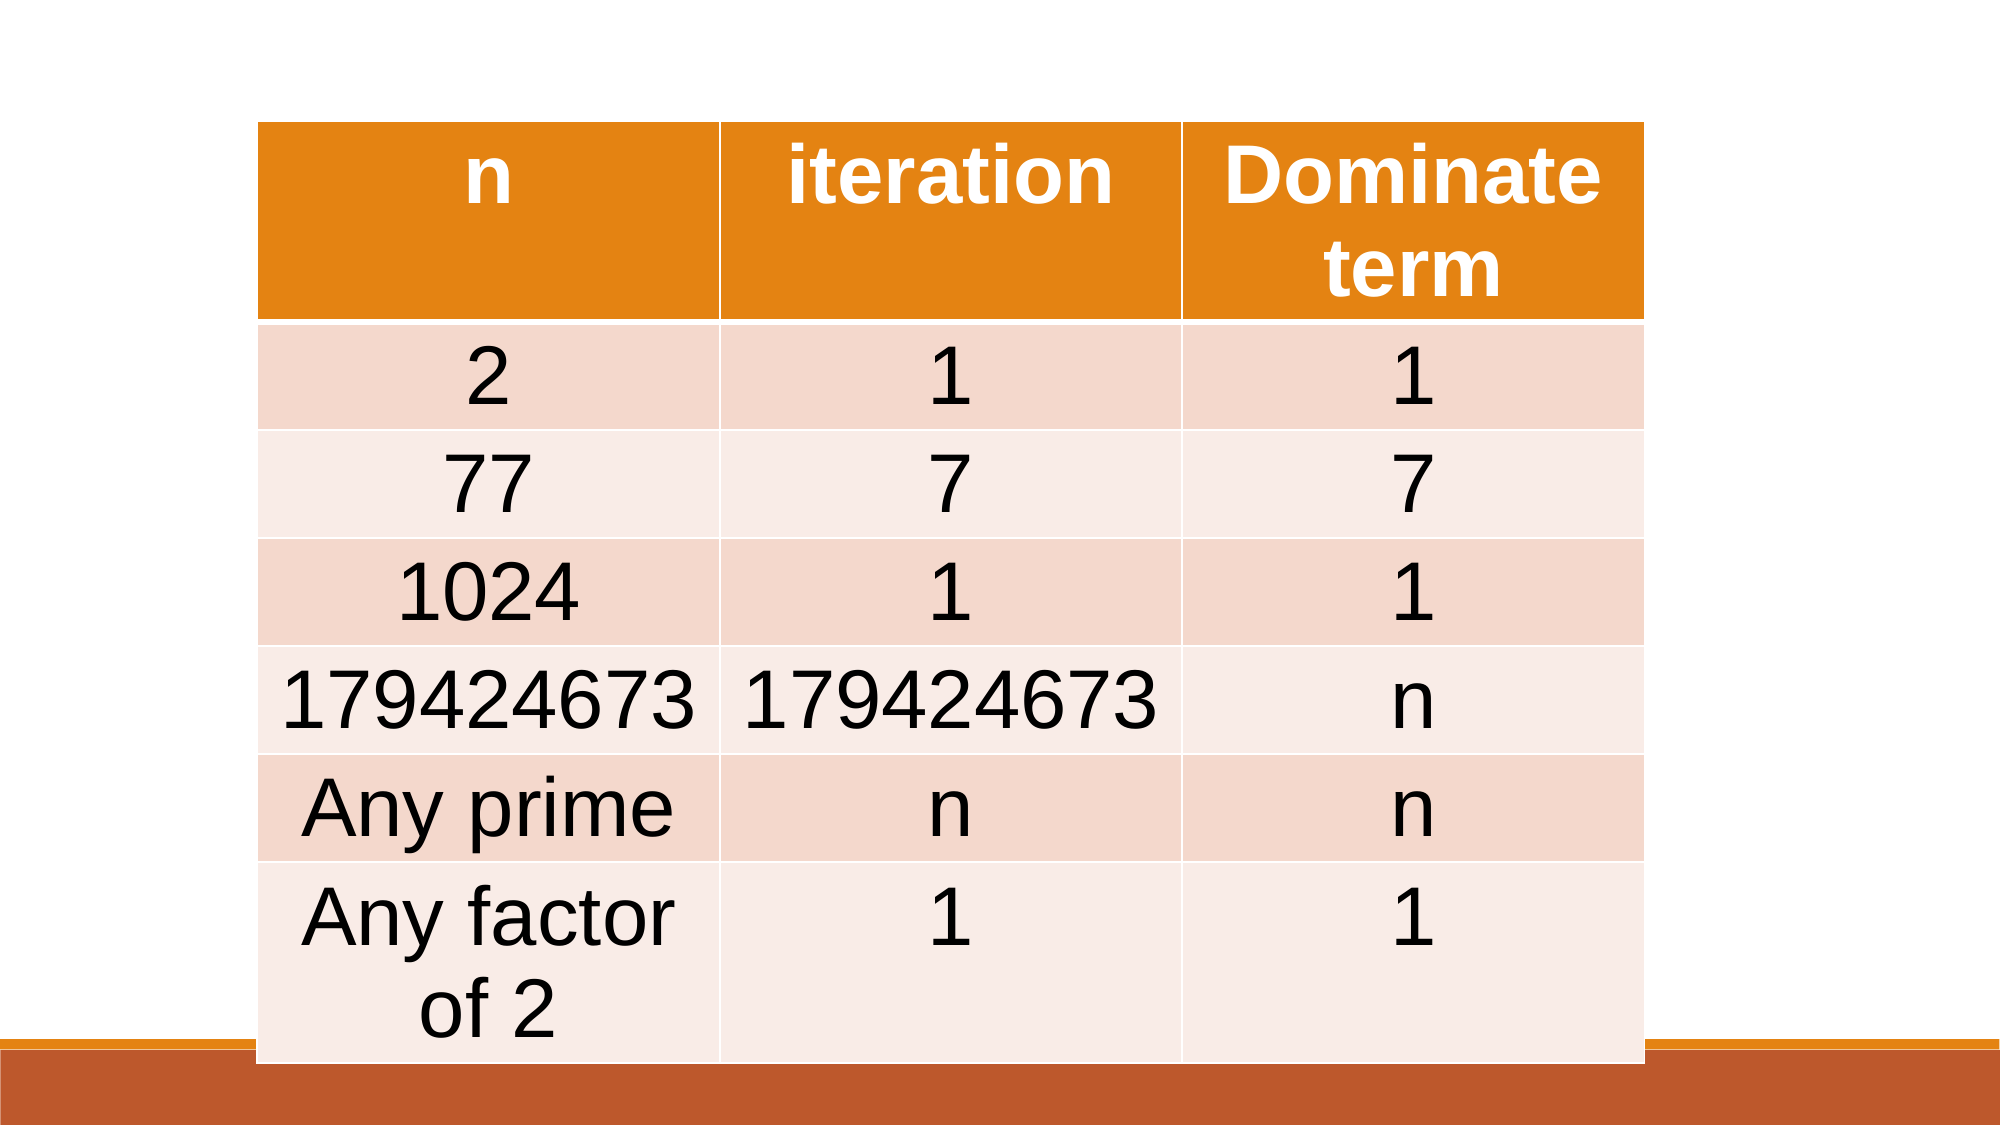

| n | iteration | Dominate term |
| --- | --- | --- |
| 2 | 1 | 1 |
| 77 | 7 | 7 |
| 1024 | 1 | 1 |
| 179424673 | 179424673 | n |
| Any prime | n | n |
| Any factor of 2 | 1 | 1 |